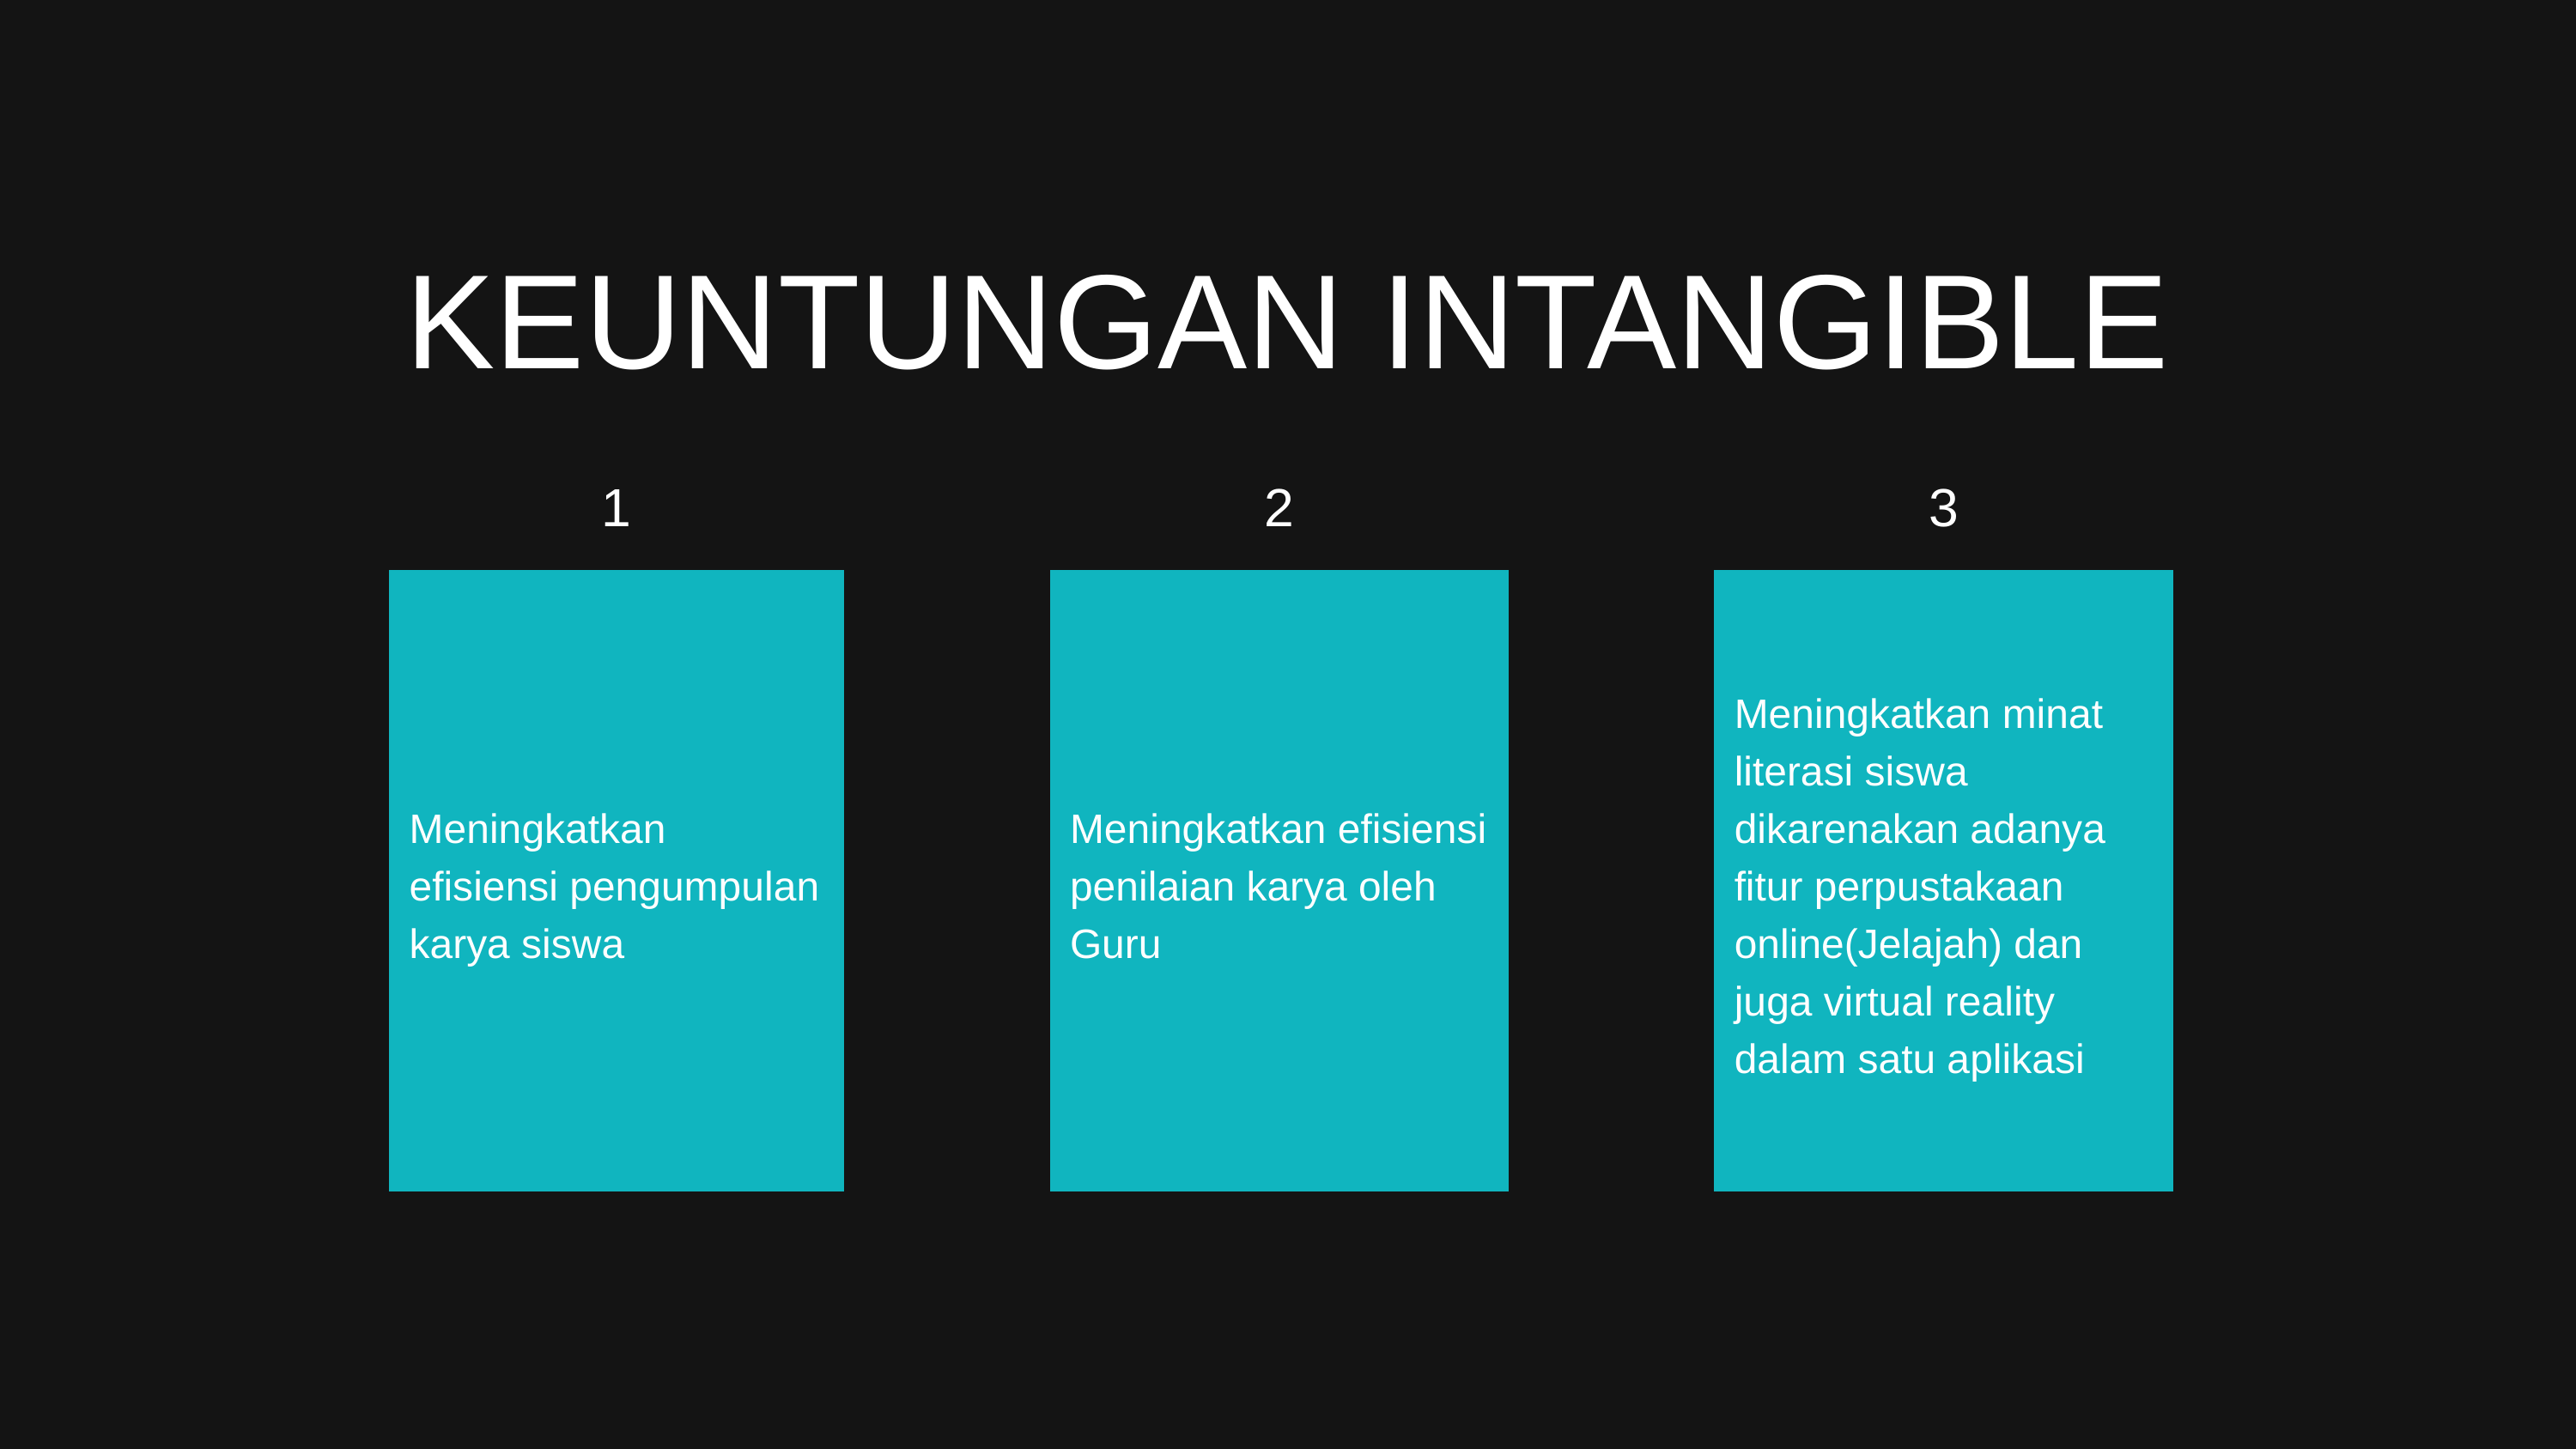

KEUNTUNGAN INTANGIBLE
| 1 |  | 2 |  | 3 |  |  |
| --- | --- | --- | --- | --- | --- | --- |
| Meningkatkan efisiensi pengumpulan karya siswa |  | Meningkatkan efisiensi penilaian karya oleh Guru |  | Meningkatkan minat literasi siswa dikarenakan adanya fitur perpustakaan online(Jelajah) dan juga virtual reality dalam satu aplikasi |  |  |